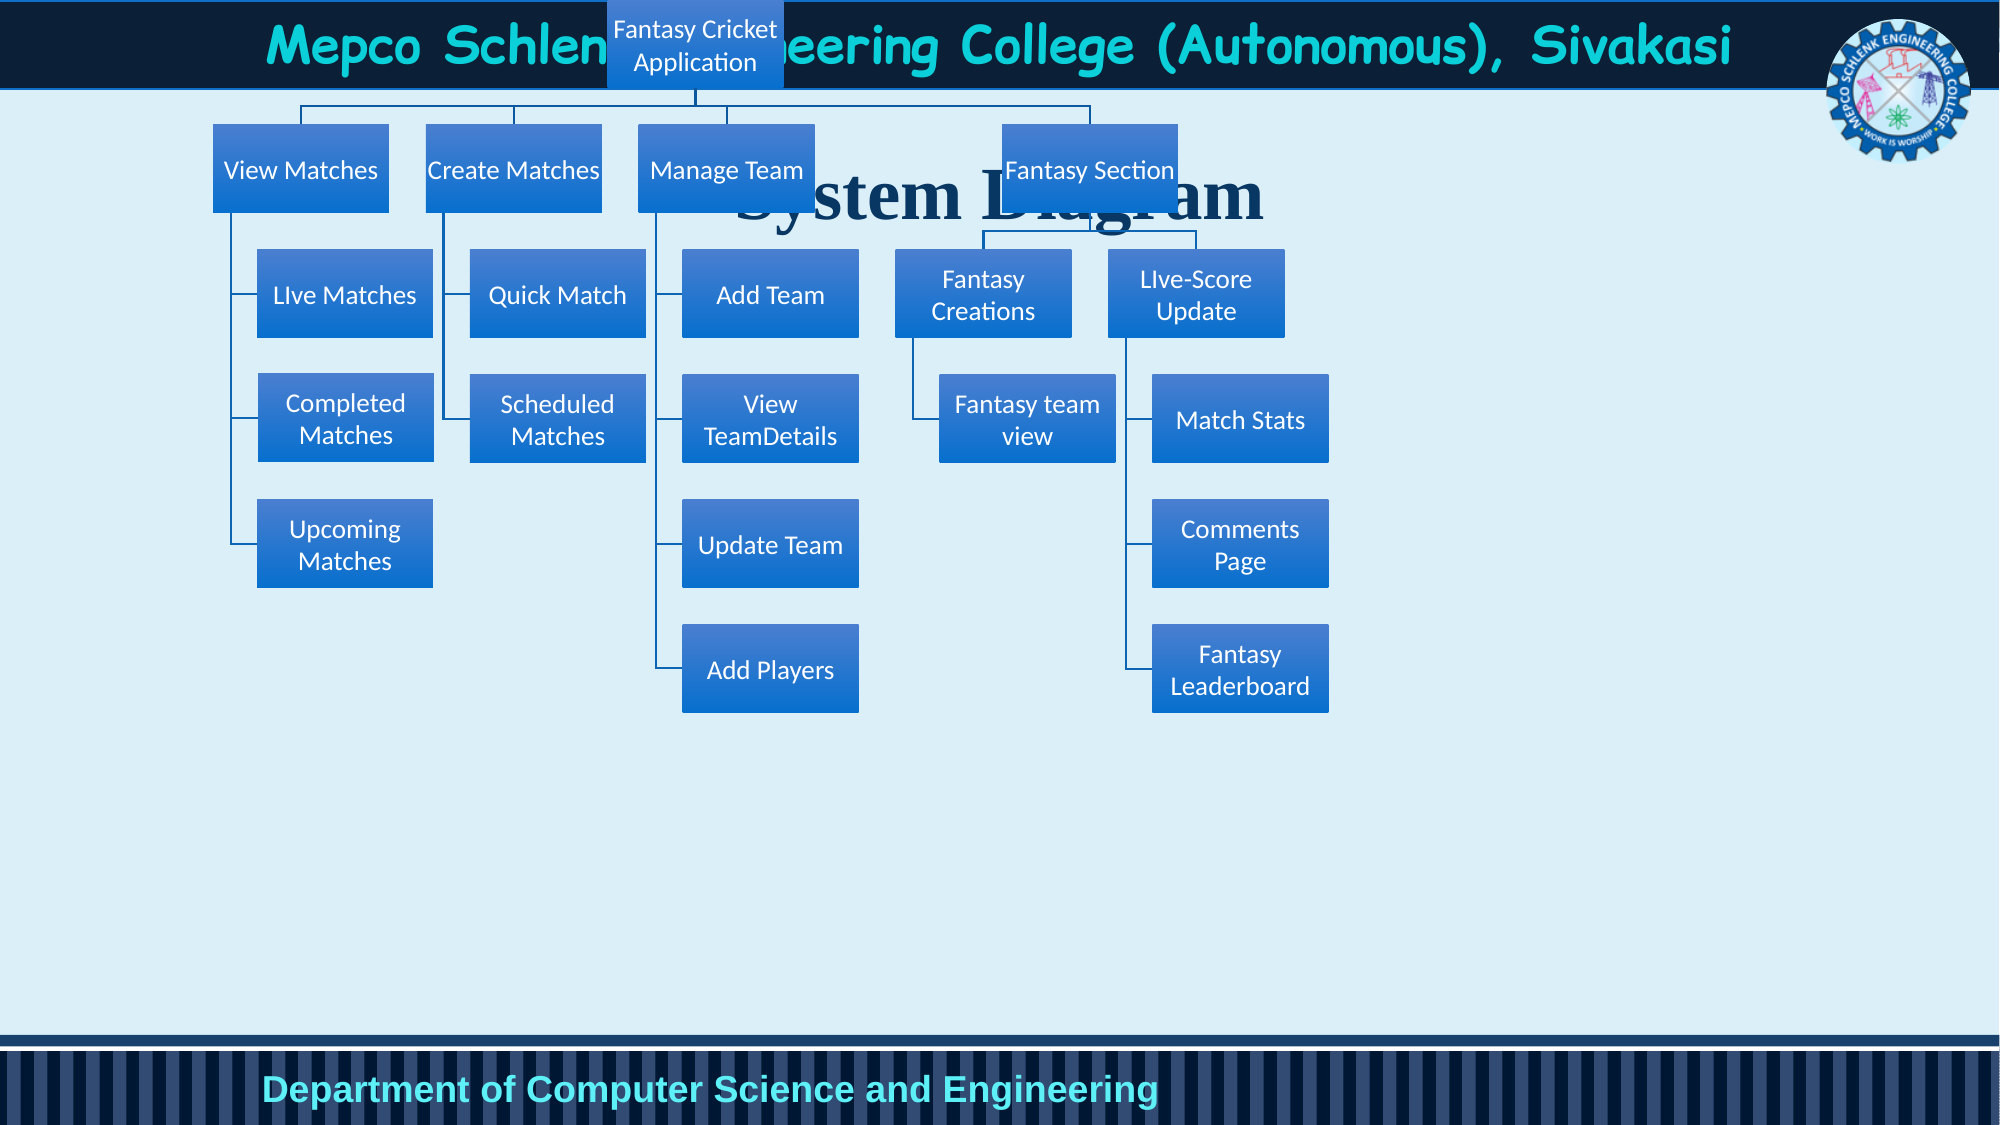

# System Diagram
Fantasy Cricket Application
View Matches
LIve Matches
Completed Matches
Upcoming Matches
Create Matches
Quick Match
Scheduled Matches
Manage Team
Add Team
View TeamDetails
Update Team
Add Players
Fantasy Section
Fantasy Creations
Fantasy team view
LIve-Score Update
Match Stats
Comments Page
Fantasy Leaderboard
Department of Computer Science and Engineering

6